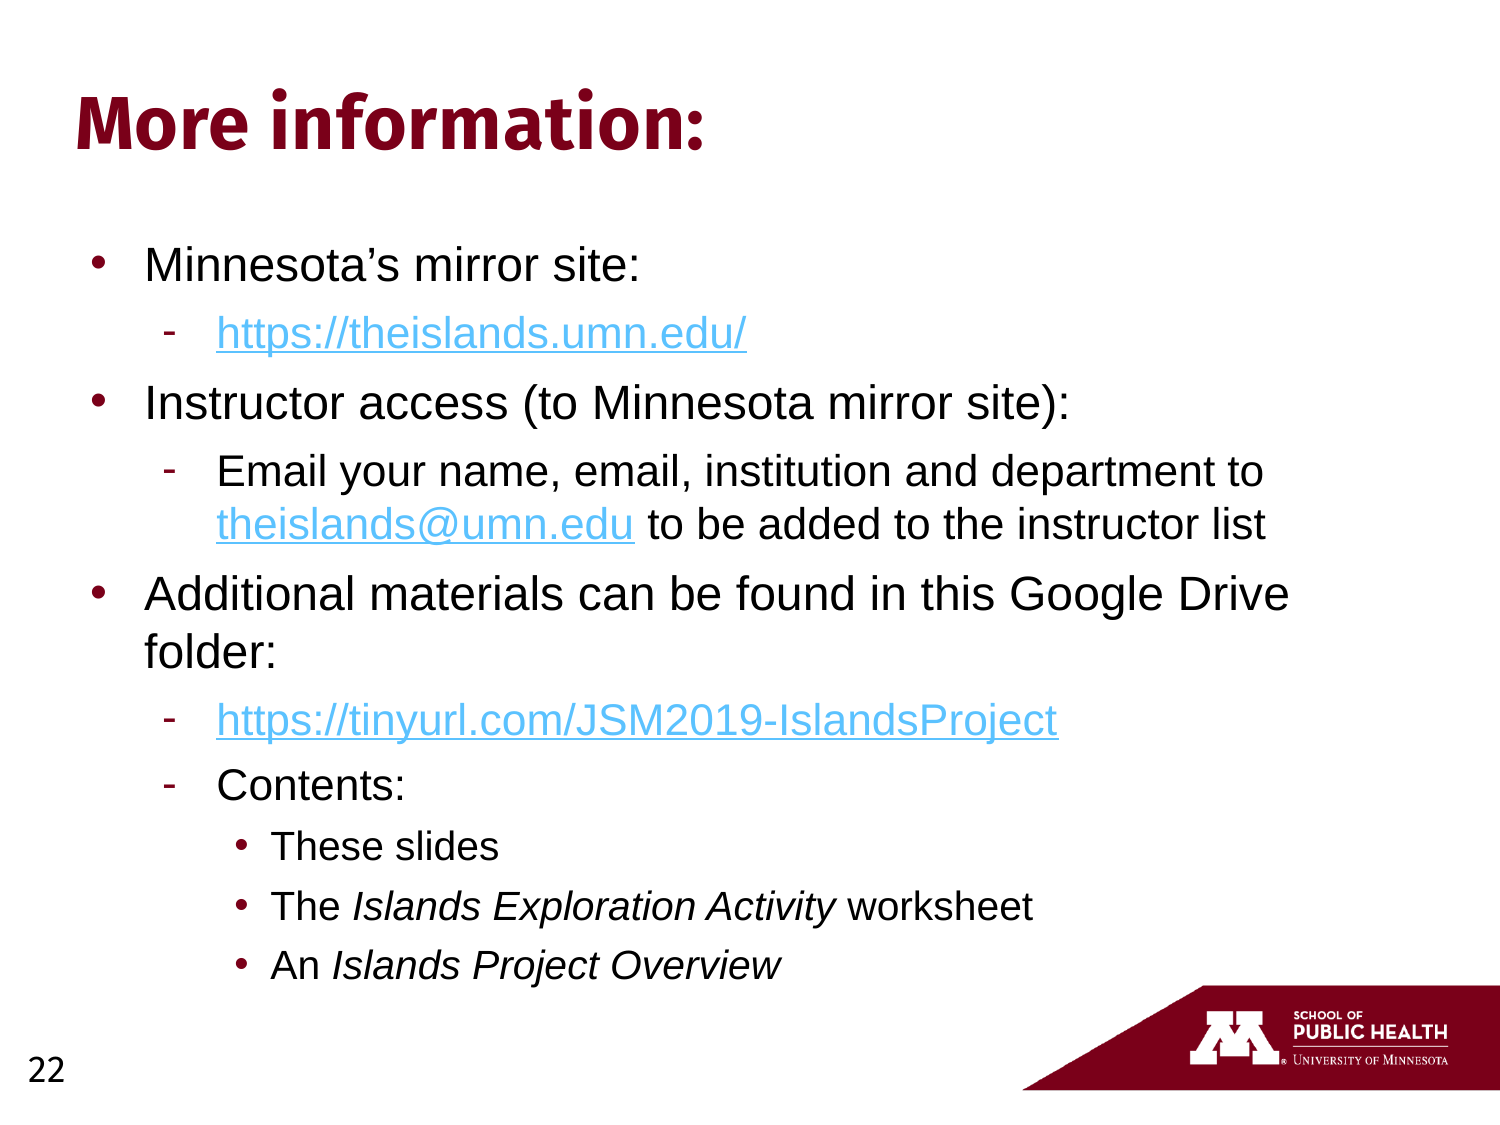

# More information:
Minnesota’s mirror site:
https://theislands.umn.edu/
Instructor access (to Minnesota mirror site):
Email your name, email, institution and department to theislands@umn.edu to be added to the instructor list
Additional materials can be found in this Google Drive folder:
https://tinyurl.com/JSM2019-IslandsProject
Contents:
These slides
The Islands Exploration Activity worksheet
An Islands Project Overview